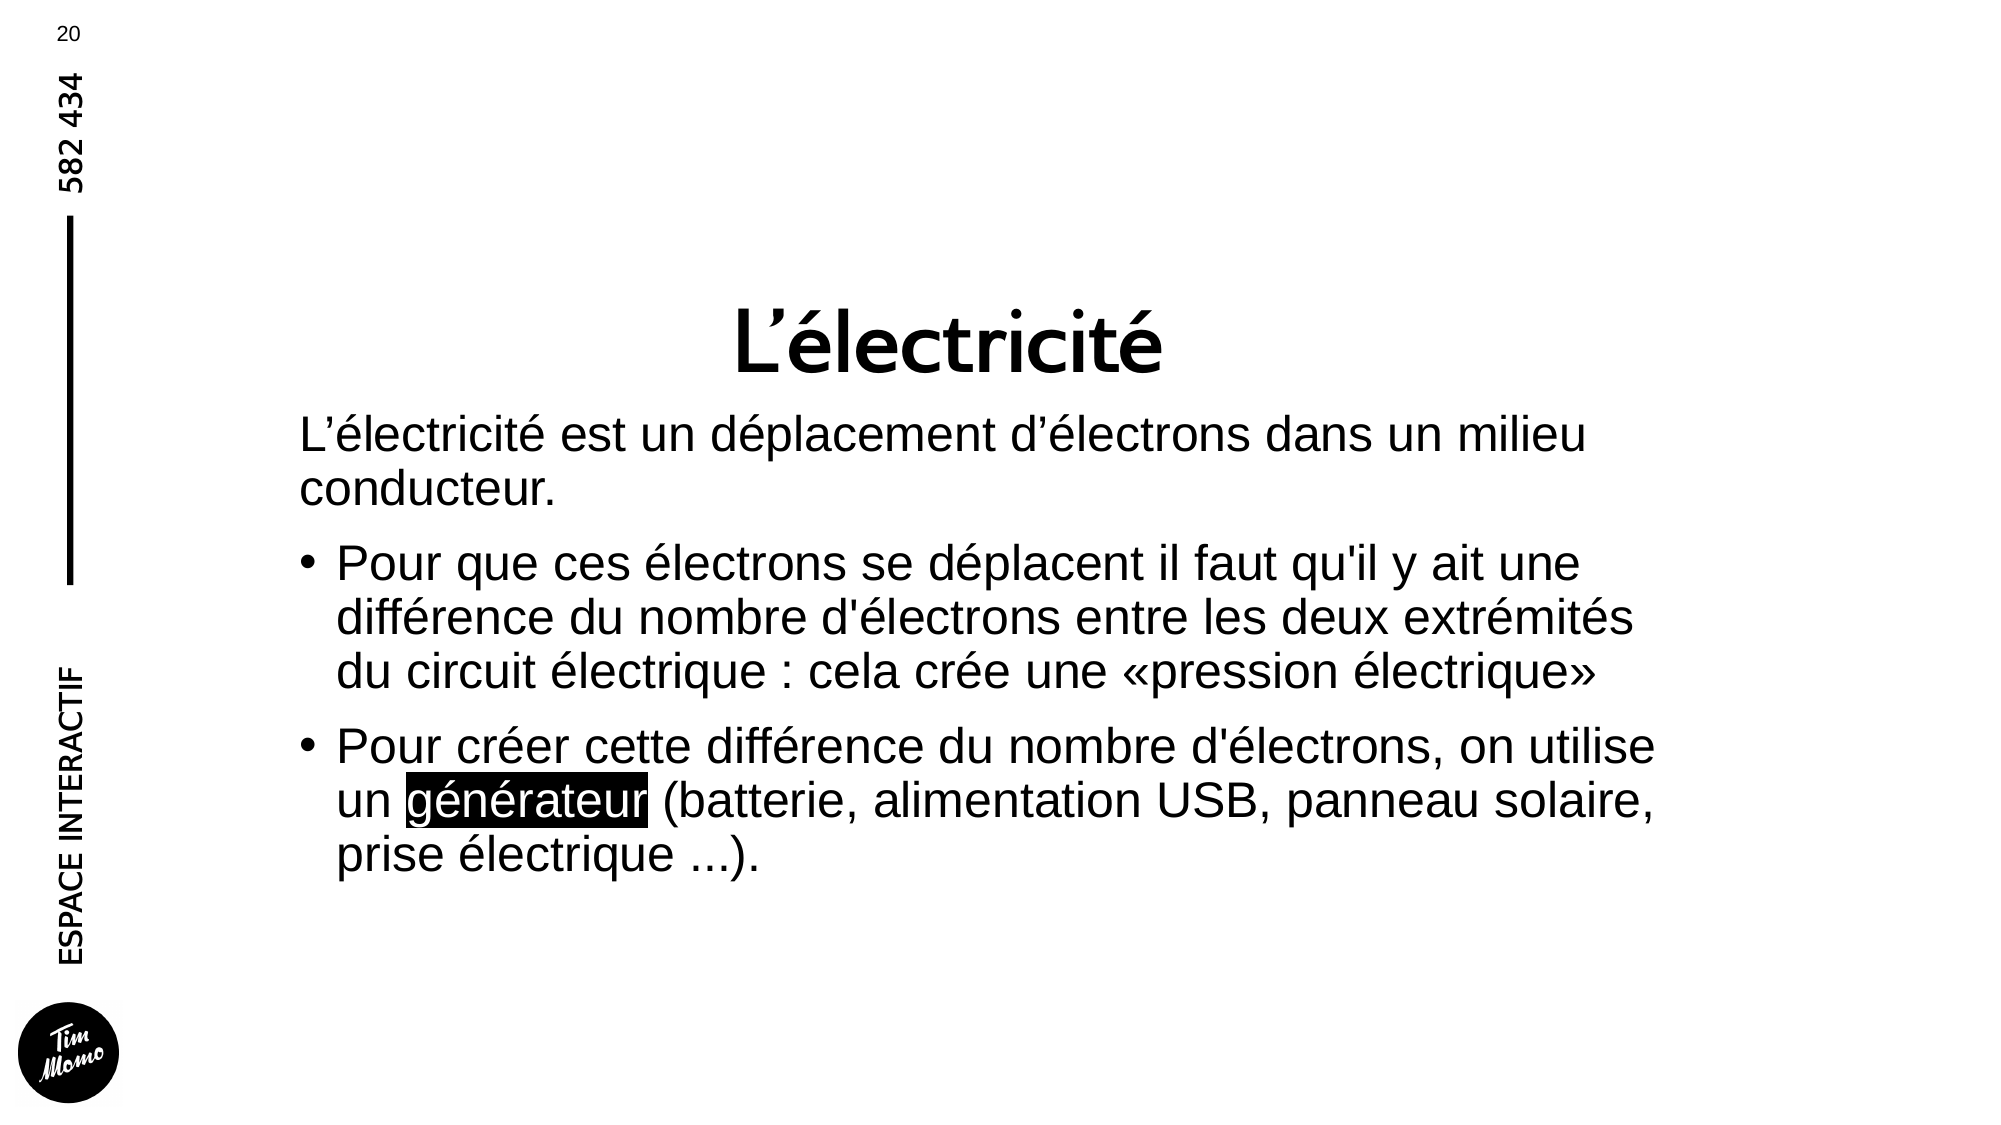

# L’électricité
L’électricité est un déplacement d’électrons dans un milieu conducteur.
Pour que ces électrons se déplacent il faut qu'il y ait une différence du nombre d'électrons entre les deux extrémités du circuit électrique : cela crée une «pression électrique»
Pour créer cette différence du nombre d'électrons, on utilise un générateur (batterie, alimentation USB, panneau solaire, prise électrique ...).